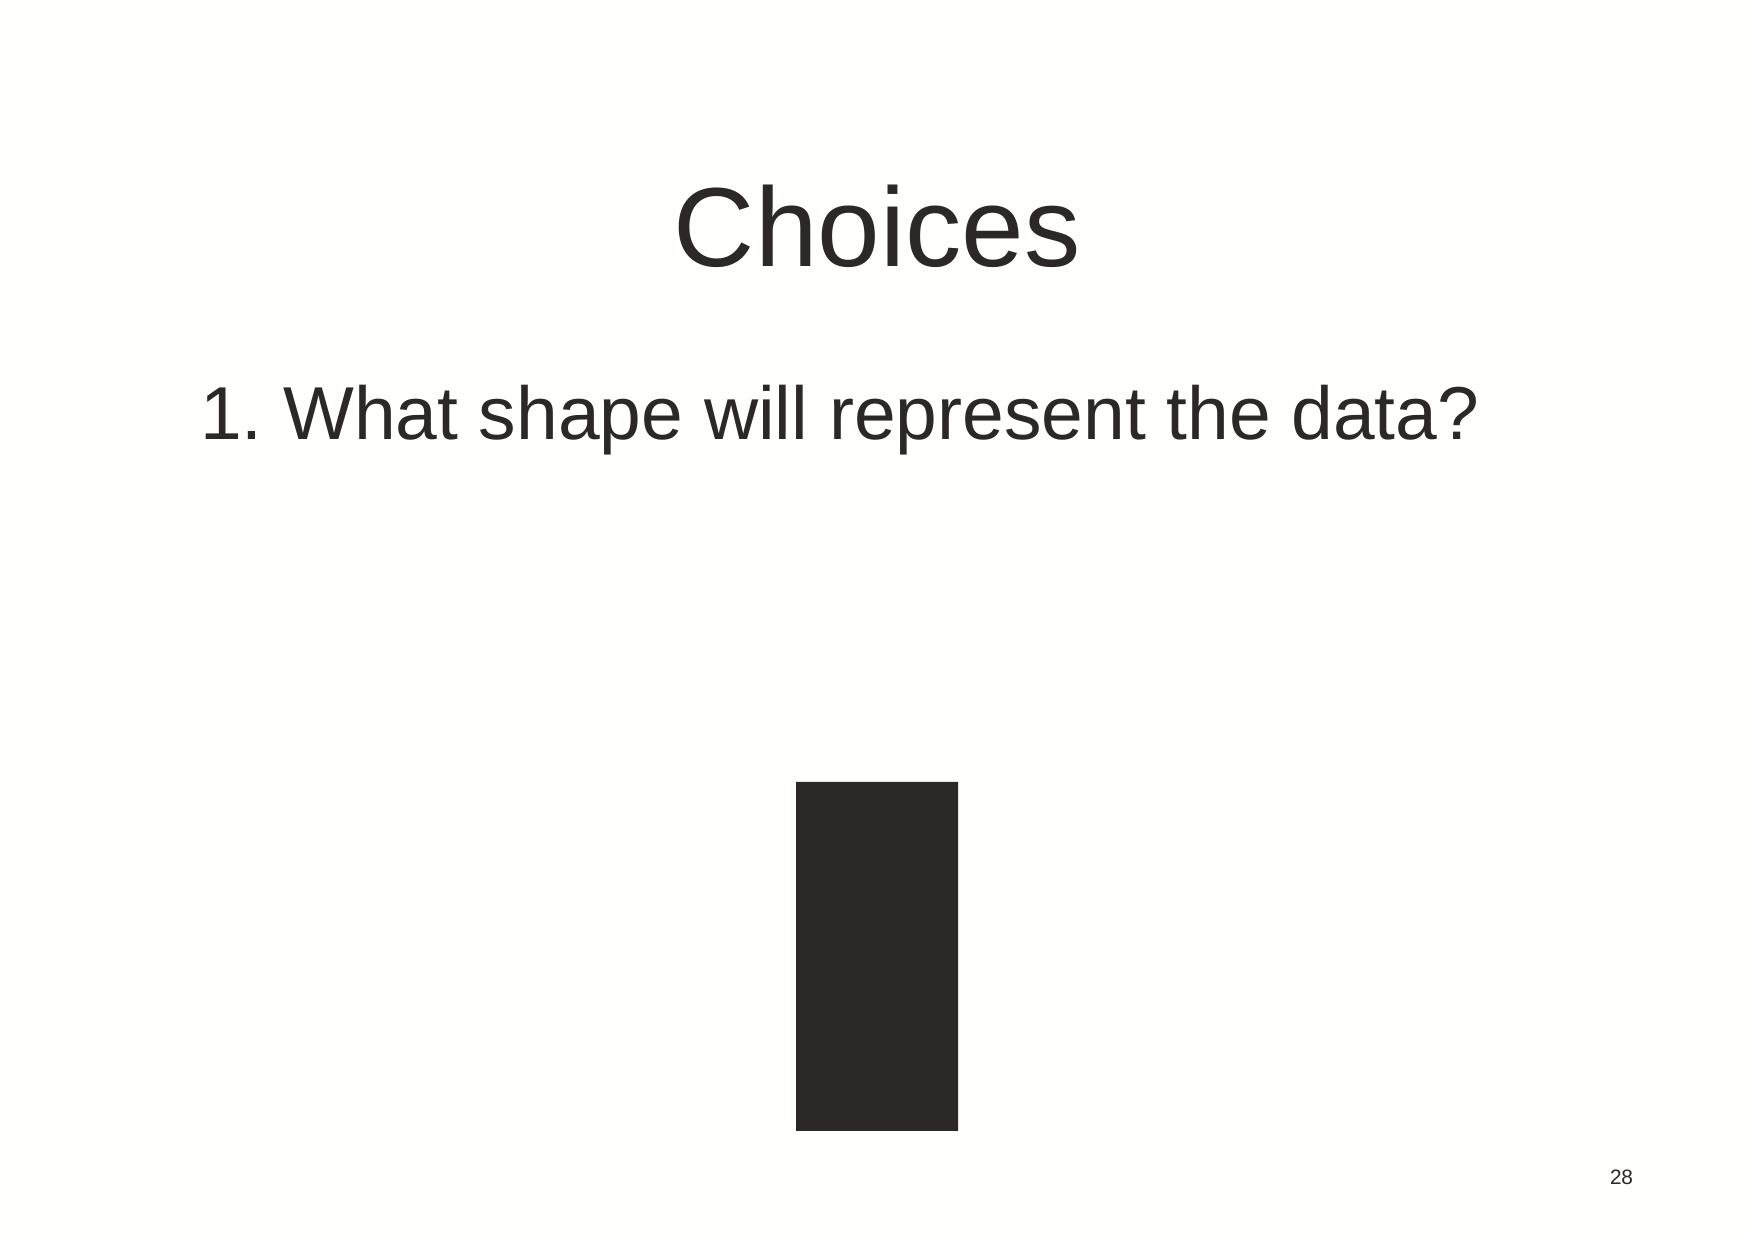

# Choices
1. What shape will represent the data?

28